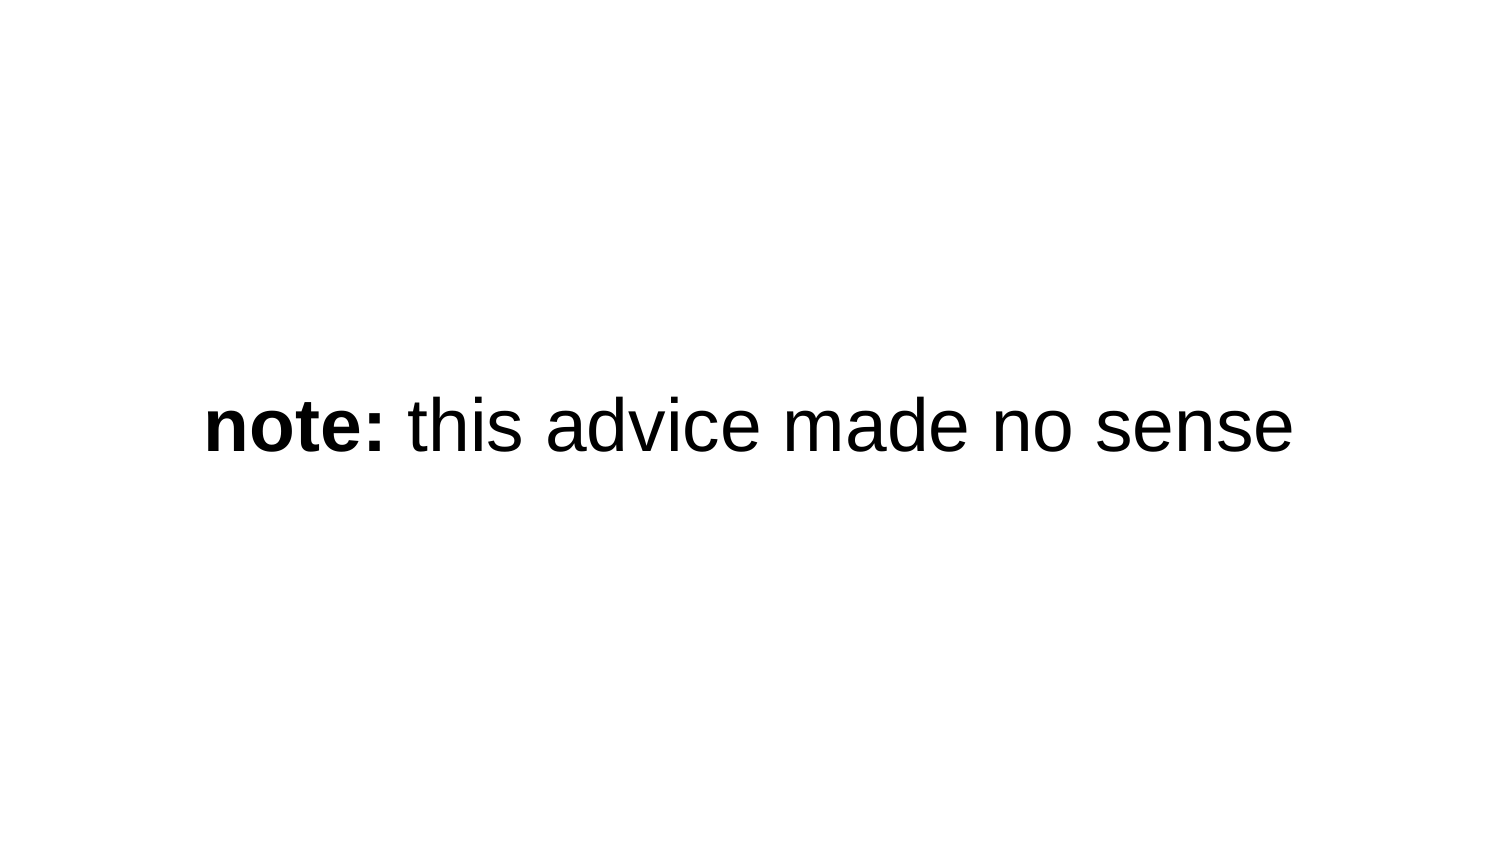

# note: this advice made no sense